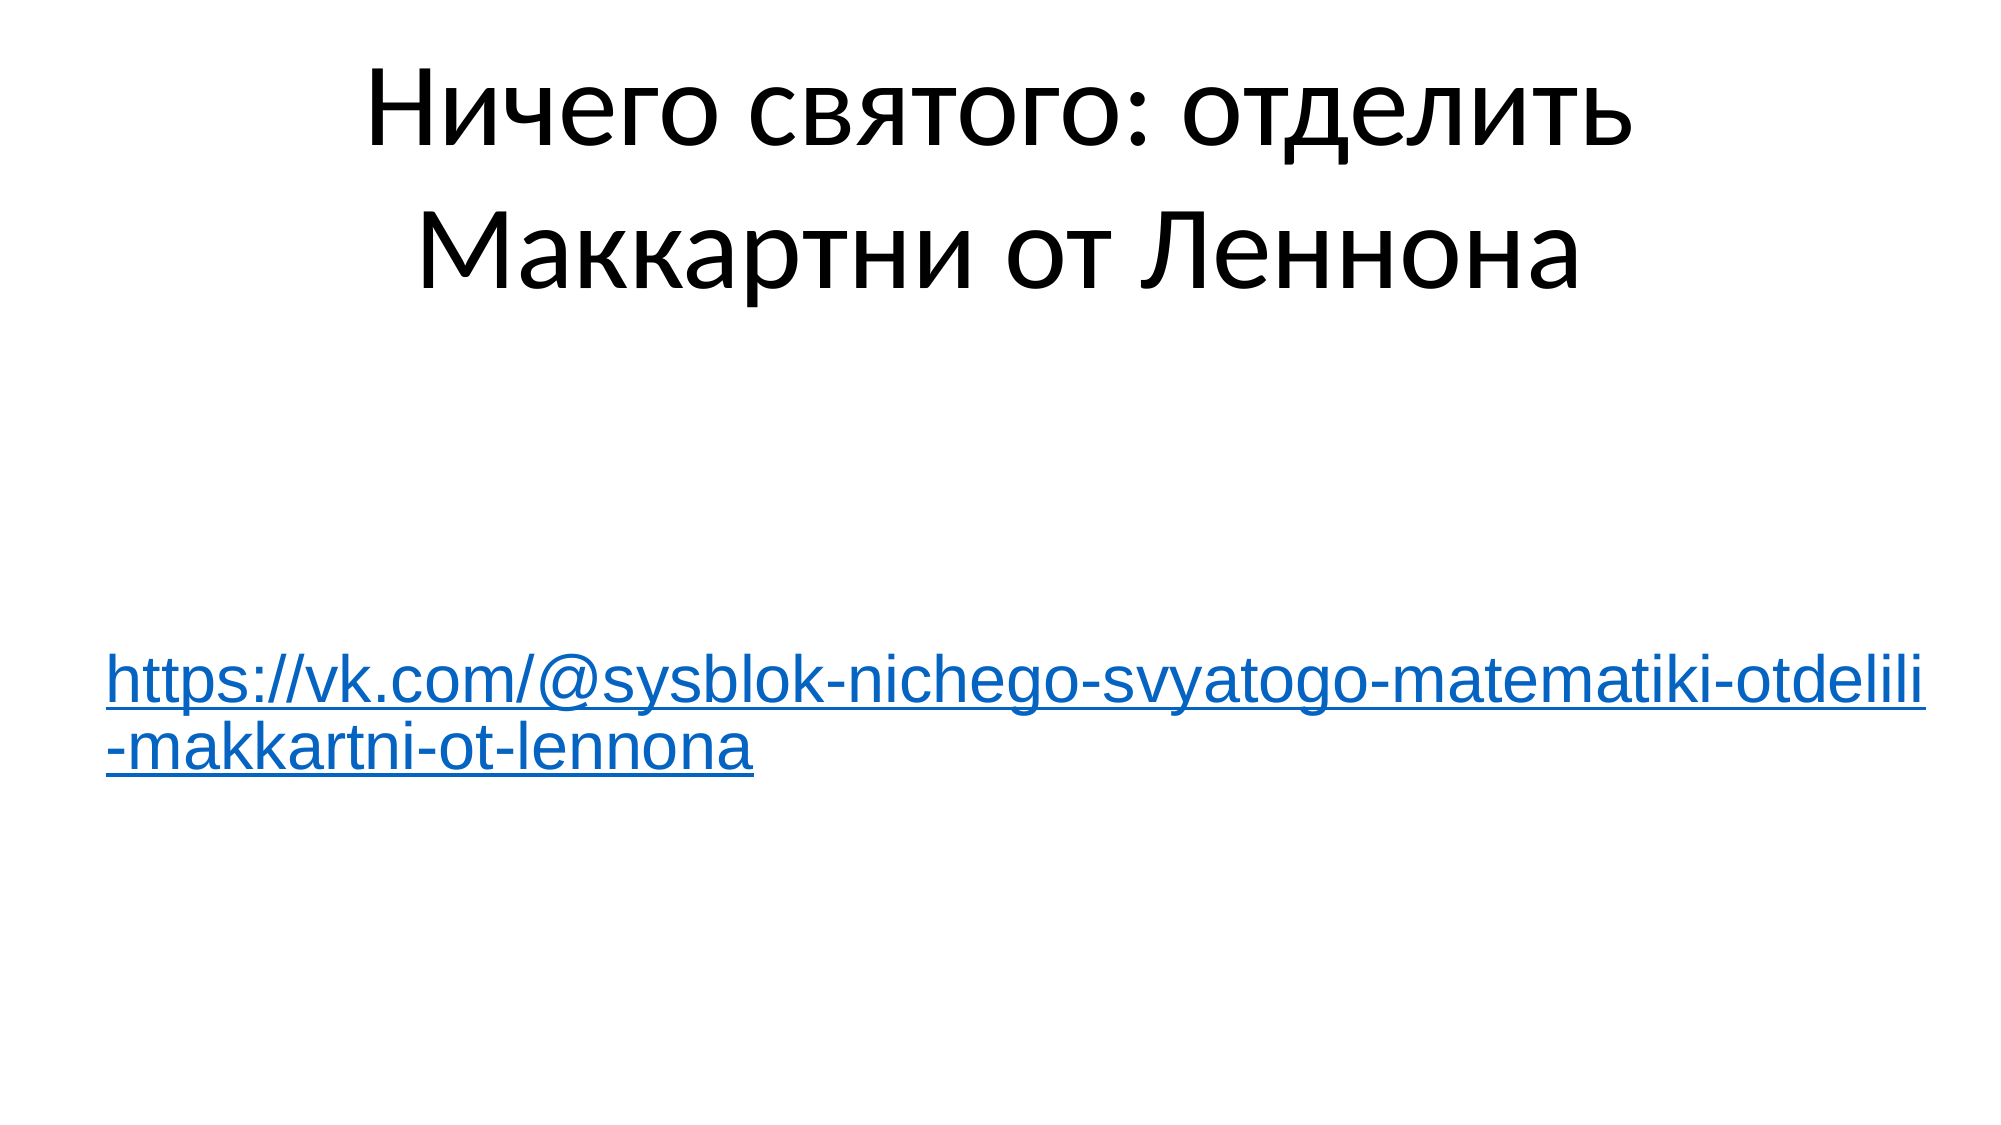

# Ничего святого: отделить Маккартни от Леннона

https://vk.com/@sysblok-nichego-svyatogo-matematiki-otdelili-makkartni-ot-lennona